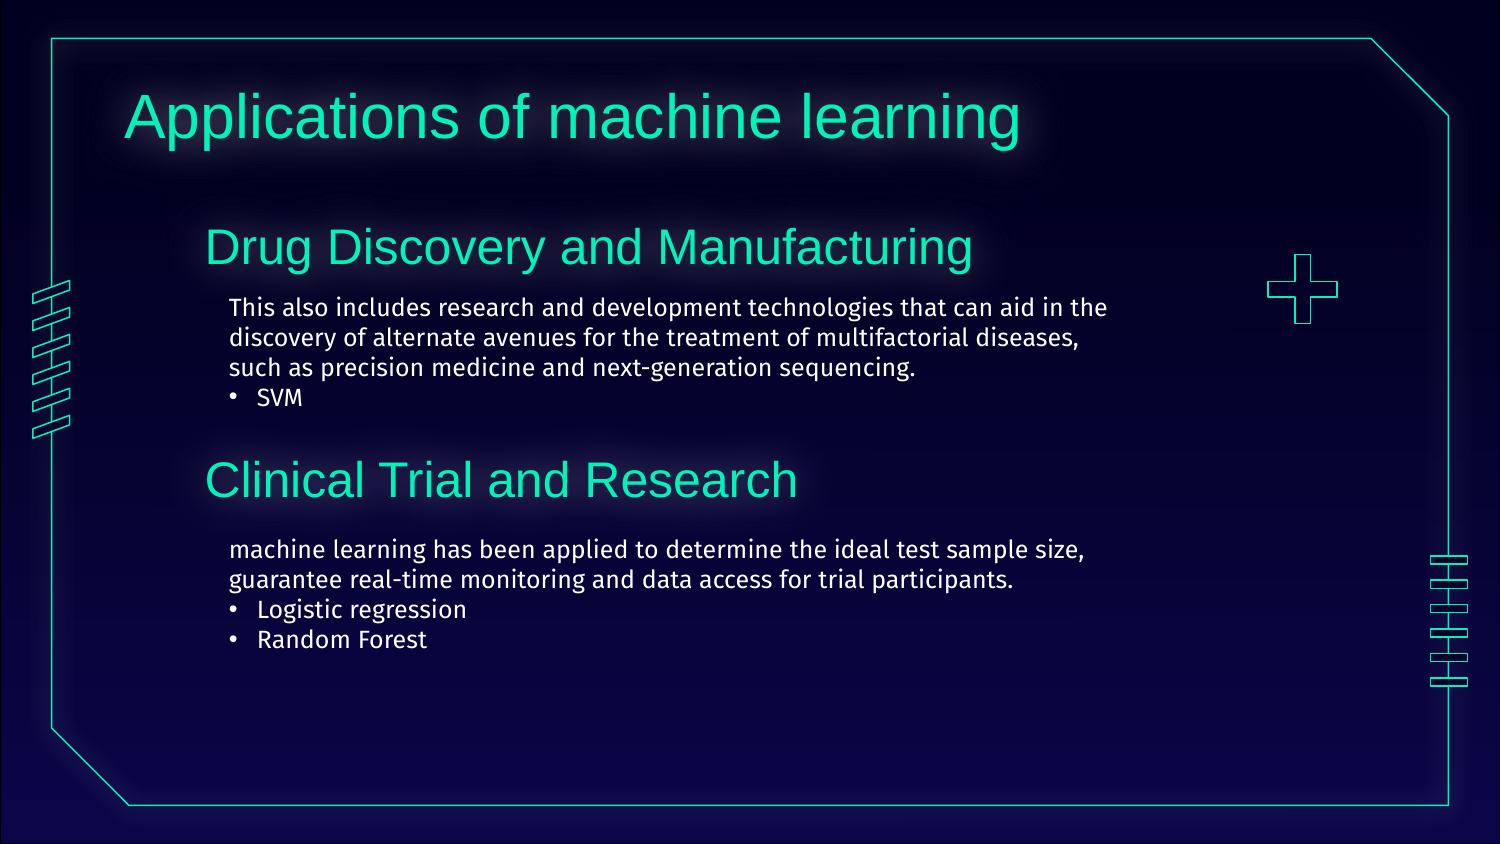

# Applications of machine learning
Drug Discovery and Manufacturing

This also includes research and development technologies that can aid in the discovery of alternate avenues for the treatment of multifactorial diseases, such as precision medicine and next-generation sequencing.
SVM

Clinical Trial and Research
machine learning has been applied to determine the ideal test sample size, guarantee real-time monitoring and data access for trial participants.
Logistic regression
Random Forest